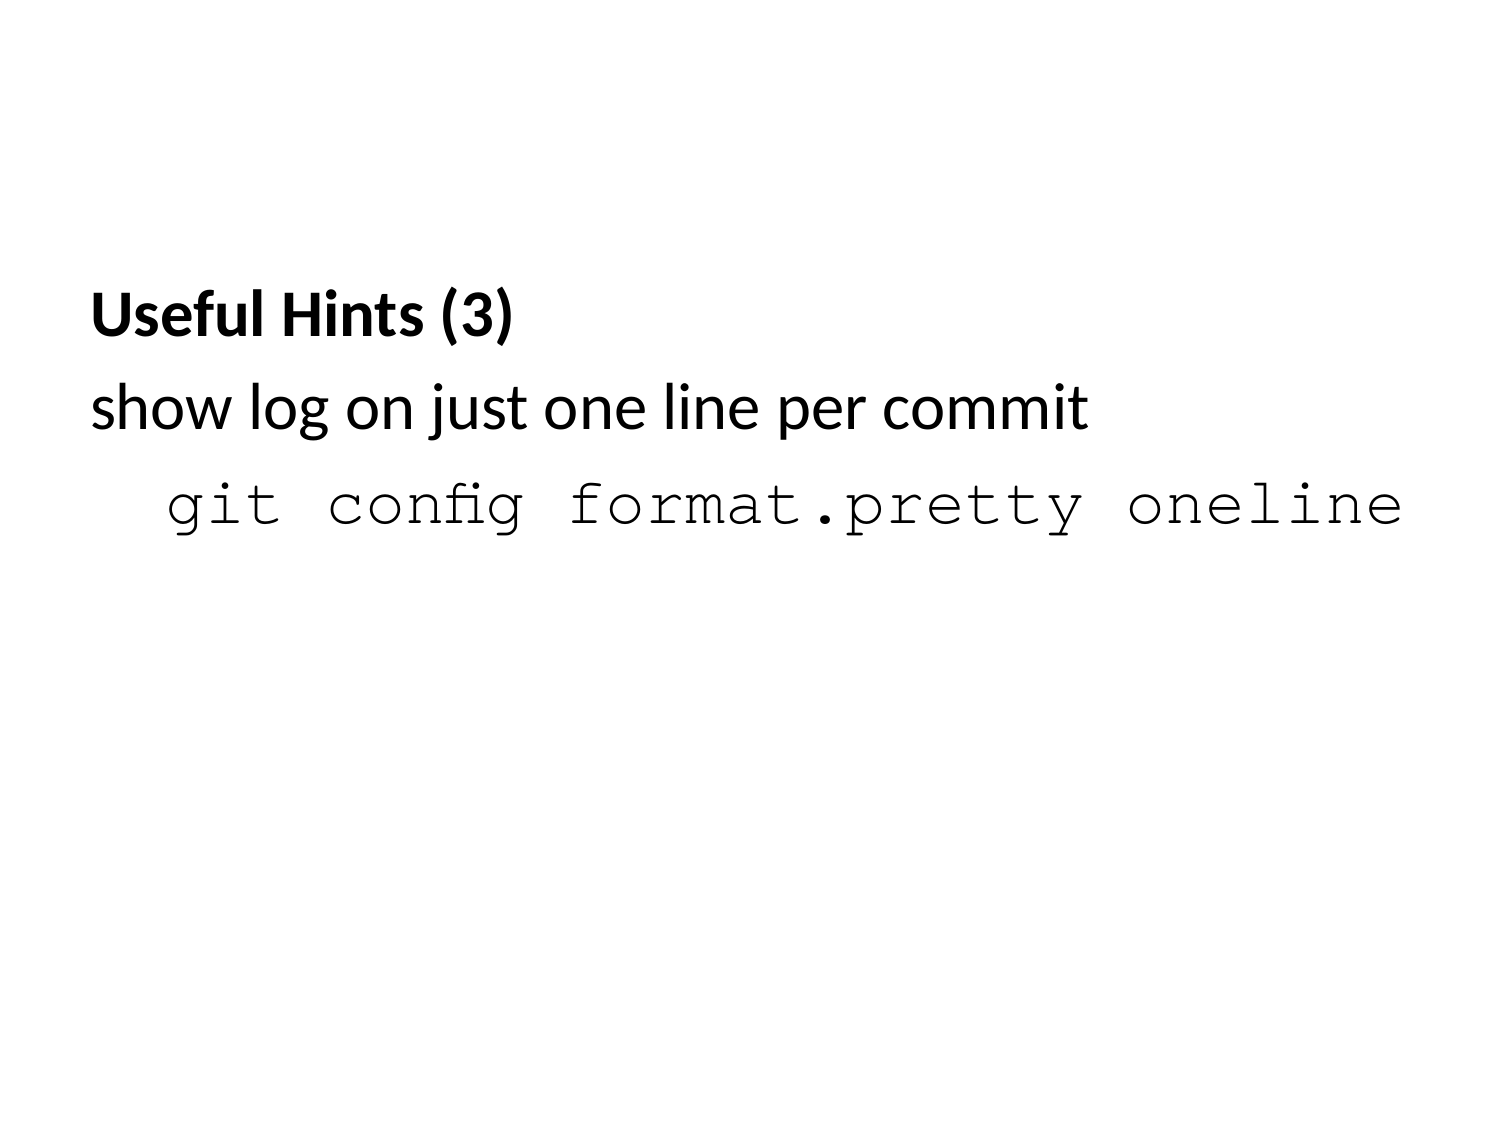

Useful Hints (3)
show log on just one line per commit
git config format.pretty oneline